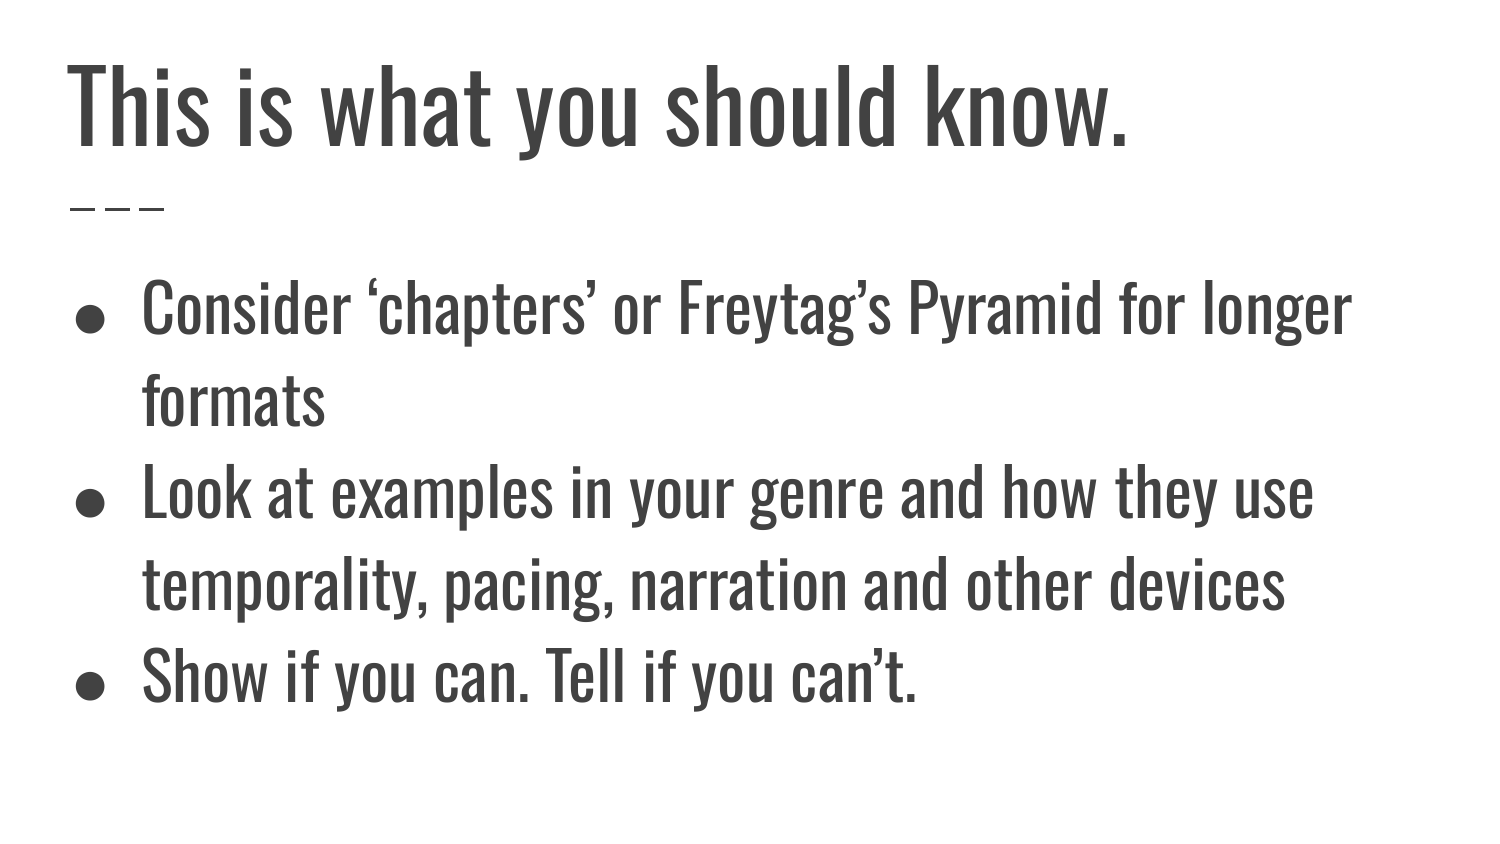

# This is what you should know.
Consider ‘chapters’ or Freytag’s Pyramid for longer formats
Look at examples in your genre and how they use temporality, pacing, narration and other devices
Show if you can. Tell if you can’t.